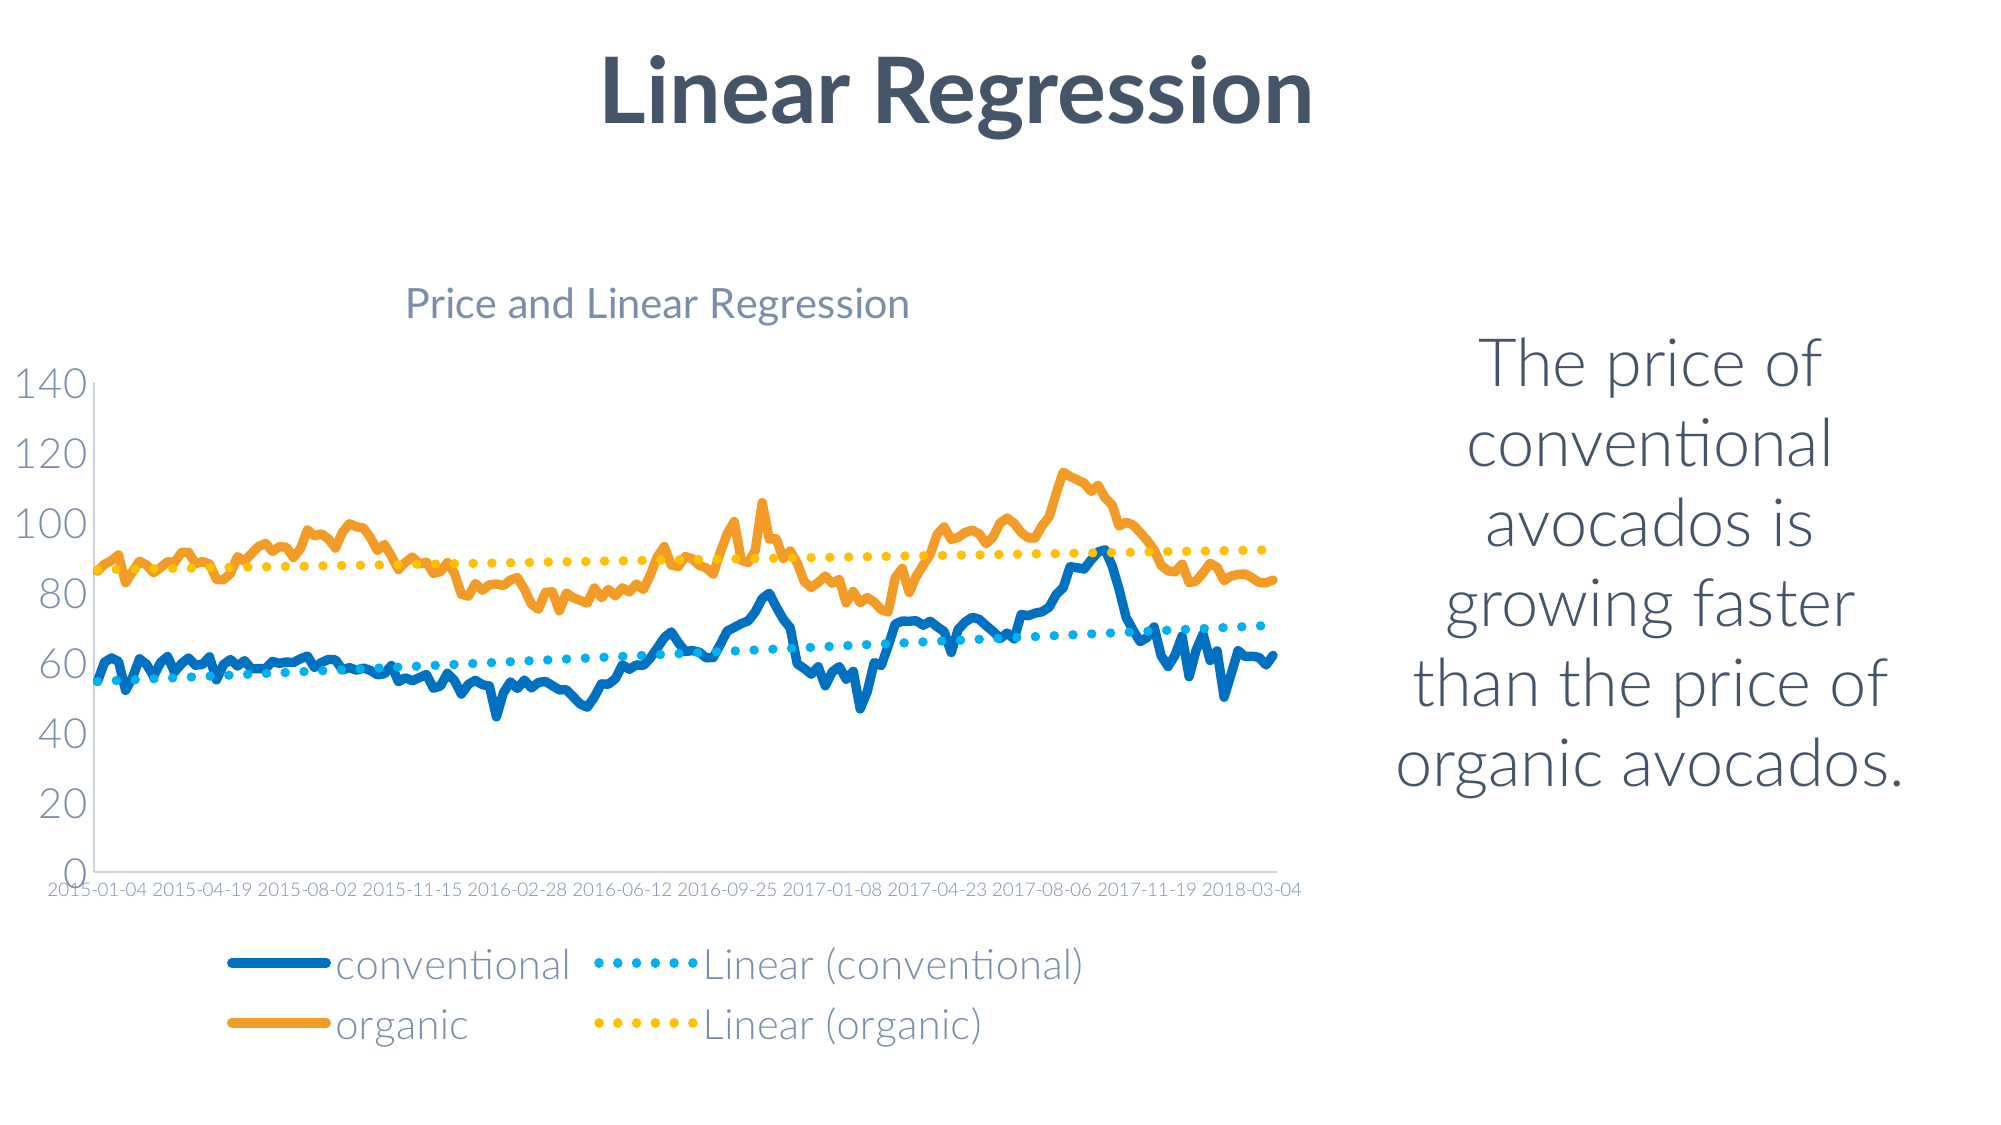

Linear Regression

### Chart: Price and Linear Regression

| Category | conventional | organic |
|---|---|---|
| 2015-01-04 | 54.52 | 86.01999999999998 |
| 2015-01-11 | 60.010000000000026 | 88.02 |
| 2015-01-18 | 61.20999999999999 | 89.03000000000002 |
| 2015-01-25 | 60.230000000000004 | 90.66000000000003 |
| 2015-02-01 | 51.94999999999999 | 82.72999999999999 |
| 2015-02-08 | 55.64 | 85.89000000000003 |
| 2015-02-15 | 60.969999999999985 | 88.88999999999996 |
| 2015-02-22 | 59.390000000000015 | 87.78000000000002 |
| 2015-03-01 | 55.990000000000016 | 85.6 |
| 2015-03-08 | 59.879999999999995 | 87.01000000000002 |
| 2015-03-15 | 61.60999999999999 | 88.71999999999997 |
| 2015-03-22 | 57.209999999999994 | 88.51000000000002 |
| 2015-03-29 | 59.57999999999999 | 91.36 |
| 2015-04-05 | 61.199999999999996 | 91.4 |
| 2015-04-12 | 59.119999999999976 | 88.19 |
| 2015-04-19 | 59.38000000000001 | 88.75999999999999 |
| 2015-04-26 | 61.53999999999999 | 88.06000000000002 |
| 2015-05-03 | 54.96999999999999 | 83.69000000000004 |
| 2015-05-10 | 59.360000000000014 | 83.58000000000003 |
| 2015-05-17 | 60.75999999999999 | 85.38000000000001 |
| 2015-05-24 | 58.899999999999984 | 90.19 |
| 2015-05-31 | 60.45000000000001 | 88.85 |
| 2015-06-07 | 58.11 | 91.03 |
| 2015-06-14 | 58.169999999999995 | 93.07999999999998 |
| 2015-06-21 | 58.17 | 93.93999999999996 |
| 2015-06-28 | 60.23000000000002 | 91.67 |
| 2015-07-05 | 59.65999999999998 | 93.02999999999999 |
| 2015-07-12 | 60.05000000000001 | 92.83999999999999 |
| 2015-07-19 | 59.91000000000001 | 89.94 |
| 2015-07-26 | 60.98 | 92.47000000000001 |
| 2015-08-02 | 61.74999999999999 | 97.80000000000003 |
| 2015-08-09 | 58.470000000000006 | 96.10999999999997 |
| 2015-08-16 | 59.899999999999984 | 96.68 |
| 2015-08-23 | 60.790000000000006 | 95.21999999999998 |
| 2015-08-30 | 60.690000000000005 | 92.60999999999999 |
| 2015-09-06 | 57.76999999999999 | 97.14 |
| 2015-09-13 | 58.47 | 99.55999999999999 |
| 2015-09-20 | 57.699999999999996 | 98.68999999999998 |
| 2015-09-27 | 58.319999999999986 | 98.38000000000002 |
| 2015-10-04 | 57.650000000000006 | 95.61999999999999 |
| 2015-10-11 | 56.39999999999999 | 91.91999999999994 |
| 2015-10-18 | 56.719999999999985 | 93.64999999999998 |
| 2015-10-25 | 59.049999999999976 | 90.32 |
| 2015-11-01 | 54.42999999999999 | 86.50000000000003 |
| 2015-11-08 | 55.54999999999999 | 88.55999999999999 |
| 2015-11-15 | 54.68999999999999 | 90.02999999999999 |
| 2015-11-22 | 55.599999999999994 | 88.14 |
| 2015-11-29 | 56.46999999999999 | 88.56 |
| 2015-12-06 | 52.56000000000002 | 85.38000000000001 |
| 2015-12-13 | 53.21 | 85.88000000000001 |
| 2015-12-20 | 56.81999999999999 | 88.48000000000002 |
| 2015-12-27 | 54.75999999999999 | 85.46999999999998 |
| 2016-01-03 | 50.89 | 79.39999999999999 |
| 2016-01-10 | 53.699999999999996 | 78.89000000000001 |
| 2016-01-17 | 54.82999999999997 | 82.50999999999999 |
| 2016-01-24 | 53.58000000000001 | 80.57999999999998 |
| 2016-01-31 | 53.199999999999996 | 82.11999999999999 |
| 2016-02-07 | 44.39999999999998 | 82.38 |
| 2016-02-14 | 51.21 | 81.88 |
| 2016-02-21 | 54.39 | 83.49 |
| 2016-02-28 | 52.459999999999994 | 84.22 |
| 2016-03-06 | 54.9 | 80.84999999999997 |
| 2016-03-13 | 52.64 | 76.64 |
| 2016-03-20 | 54.22000000000003 | 75.13 |
| 2016-03-27 | 54.519999999999996 | 79.95999999999998 |
| 2016-04-03 | 53.28999999999998 | 80.13 |
| 2016-04-10 | 52.11000000000001 | 74.66 |
| 2016-04-17 | 52.129999999999995 | 79.77000000000001 |
| 2016-04-24 | 50.06999999999999 | 78.40999999999997 |
| 2016-05-01 | 48.03 | 77.64999999999998 |
| 2016-05-08 | 47.15 | 76.88999999999997 |
| 2016-05-15 | 50.07999999999999 | 81.22999999999998 |
| 2016-05-22 | 53.800000000000004 | 78.45999999999998 |
| 2016-05-29 | 53.72 | 80.83999999999997 |
| 2016-06-05 | 55.239999999999995 | 78.97 |
| 2016-06-12 | 59.24 | 81.26 |
| 2016-06-19 | 57.95999999999999 | 80.03999999999998 |
| 2016-06-26 | 59.23000000000001 | 82.33999999999997 |
| 2016-07-03 | 59.05999999999999 | 80.77000000000001 |
| 2016-07-10 | 61.199999999999996 | 84.95000000000002 |
| 2016-07-17 | 64.09 | 90.13999999999996 |
| 2016-07-24 | 67.02999999999999 | 93.06 |
| 2016-07-31 | 68.67000000000002 | 87.75000000000001 |
| 2016-08-07 | 65.6 | 87.33000000000001 |
| 2016-08-14 | 63.03999999999999 | 90.20000000000002 |
| 2016-08-21 | 63.330000000000005 | 89.56 |
| 2016-08-28 | 62.86 | 87.68 |
| 2016-09-04 | 61.24 | 86.94000000000003 |
| 2016-09-11 | 61.339999999999996 | 85.20000000000002 |
| 2016-09-18 | 65.05000000000001 | 91.35 |
| 2016-09-25 | 68.97 | 96.75 |
| 2016-10-02 | 69.95 | 100.18 |
| 2016-10-09 | 71.01999999999998 | 89.13999999999999 |
| 2016-10-16 | 71.83000000000003 | 88.49000000000001 |
| 2016-10-23 | 74.4 | 92.0 |
| 2016-10-30 | 78.19000000000001 | 105.63000000000001 |
| 2016-11-06 | 79.71000000000001 | 95.19000000000001 |
| 2016-11-13 | 75.82999999999998 | 95.28999999999998 |
| 2016-11-20 | 72.32000000000001 | 89.65 |
| 2016-11-27 | 69.83 | 91.78999999999998 |
| 2016-12-04 | 59.52000000000001 | 88.35000000000001 |
| 2016-12-11 | 58.190000000000005 | 83.05000000000003 |
| 2016-12-18 | 56.56000000000001 | 81.36999999999998 |
| 2016-12-25 | 58.690000000000005 | 82.78 |
| 2017-01-01 | 53.239999999999995 | 84.64000000000001 |
| 2017-01-08 | 57.24 | 82.55999999999999 |
| 2017-01-15 | 58.74 | 83.66999999999999 |
| 2017-01-22 | 55.13 | 76.98000000000002 |
| 2017-01-29 | 57.41 | 80.24000000000004 |
| 2017-02-05 | 46.64000000000001 | 76.99000000000002 |
| 2017-02-12 | 51.550000000000004 | 78.47999999999999 |
| 2017-02-19 | 59.910000000000004 | 77.17999999999999 |
| 2017-02-26 | 59.03 | 75.01 |
| 2017-03-05 | 64.69000000000001 | 74.35000000000002 |
| 2017-03-12 | 70.92999999999999 | 84.17 |
| 2017-03-19 | 71.76000000000002 | 86.8 |
| 2017-03-26 | 71.70999999999998 | 79.93 |
| 2017-04-02 | 71.85999999999999 | 84.53000000000002 |
| 2017-04-09 | 70.57000000000001 | 87.75000000000001 |
| 2017-04-16 | 71.71 | 90.81 |
| 2017-04-23 | 70.14999999999999 | 96.57000000000001 |
| 2017-04-30 | 68.80000000000003 | 98.66000000000003 |
| 2017-05-07 | 62.769999999999996 | 95.08999999999999 |
| 2017-05-14 | 69.39000000000004 | 95.66999999999999 |
| 2017-05-21 | 71.49000000000001 | 97.08000000000001 |
| 2017-05-28 | 72.85 | 97.74000000000001 |
| 2017-06-04 | 72.28999999999999 | 96.69000000000001 |
| 2017-06-11 | 70.46999999999997 | 93.86 |
| 2017-06-18 | 68.80000000000003 | 95.81999999999996 |
| 2017-06-25 | 66.77 | 99.82000000000005 |
| 2017-07-02 | 68.33 | 101.17999999999998 |
| 2017-07-09 | 66.67 | 99.68000000000004 |
| 2017-07-16 | 73.66 | 97.08999999999996 |
| 2017-07-23 | 73.29 | 95.55999999999999 |
| 2017-07-30 | 74.03999999999999 | 95.55999999999999 |
| 2017-08-06 | 74.42999999999998 | 99.03999999999999 |
| 2017-08-13 | 75.74 | 101.54999999999997 |
| 2017-08-20 | 79.36 | 108.22000000000001 |
| 2017-08-27 | 81.28999999999999 | 114.32 |
| 2017-09-03 | 87.3 | 113.06000000000002 |
| 2017-09-10 | 87.01 | 112.12999999999998 |
| 2017-09-17 | 86.61999999999995 | 111.17 |
| 2017-09-24 | 89.20000000000002 | 108.8 |
| 2017-10-01 | 91.51 | 110.59000000000003 |
| 2017-10-08 | 92.12 | 106.95999999999998 |
| 2017-10-15 | 87.58 | 104.96999999999997 |
| 2017-10-22 | 80.86000000000003 | 98.91000000000001 |
| 2017-10-29 | 72.82 | 99.99999999999999 |
| 2017-11-05 | 69.16999999999999 | 99.21 |
| 2017-11-12 | 65.87 | 97.07999999999997 |
| 2017-11-19 | 67.08 | 94.83000000000001 |
| 2017-11-26 | 70.10000000000001 | 92.13000000000001 |
| 2017-12-03 | 61.89000000000001 | 87.73000000000002 |
| 2017-12-10 | 58.780000000000015 | 86.10000000000001 |
| 2017-12-17 | 62.01 | 85.84 |
| 2017-12-24 | 67.49000000000002 | 88.01999999999998 |
| 2017-12-31 | 55.84999999999999 | 82.77 |
| 2018-01-07 | 63.42000000000001 | 83.22000000000001 |
| 2018-01-14 | 68.09000000000002 | 85.54999999999998 |
| 2018-01-21 | 60.46999999999999 | 88.25999999999999 |
| 2018-01-28 | 63.250000000000014 | 87.10999999999997 |
| 2018-02-04 | 49.97999999999999 | 83.29999999999997 |
| 2018-02-11 | 56.519999999999996 | 84.64 |
| 2018-02-18 | 63.300000000000004 | 85.10000000000002 |
| 2018-02-25 | 61.61999999999998 | 85.21999999999997 |
| 2018-03-04 | 61.68999999999999 | 84.12999999999997 |
| 2018-03-11 | 61.38 | 82.80999999999999 |
| 2018-03-18 | 59.20000000000002 | 82.68 |
| 2018-03-25 | 61.950000000000024 | 83.51000000000002 |
The price of conventional avocados is growing faster than the price of organic avocados.
$6 BILLIONS
$4 BILLIONS
$900,000